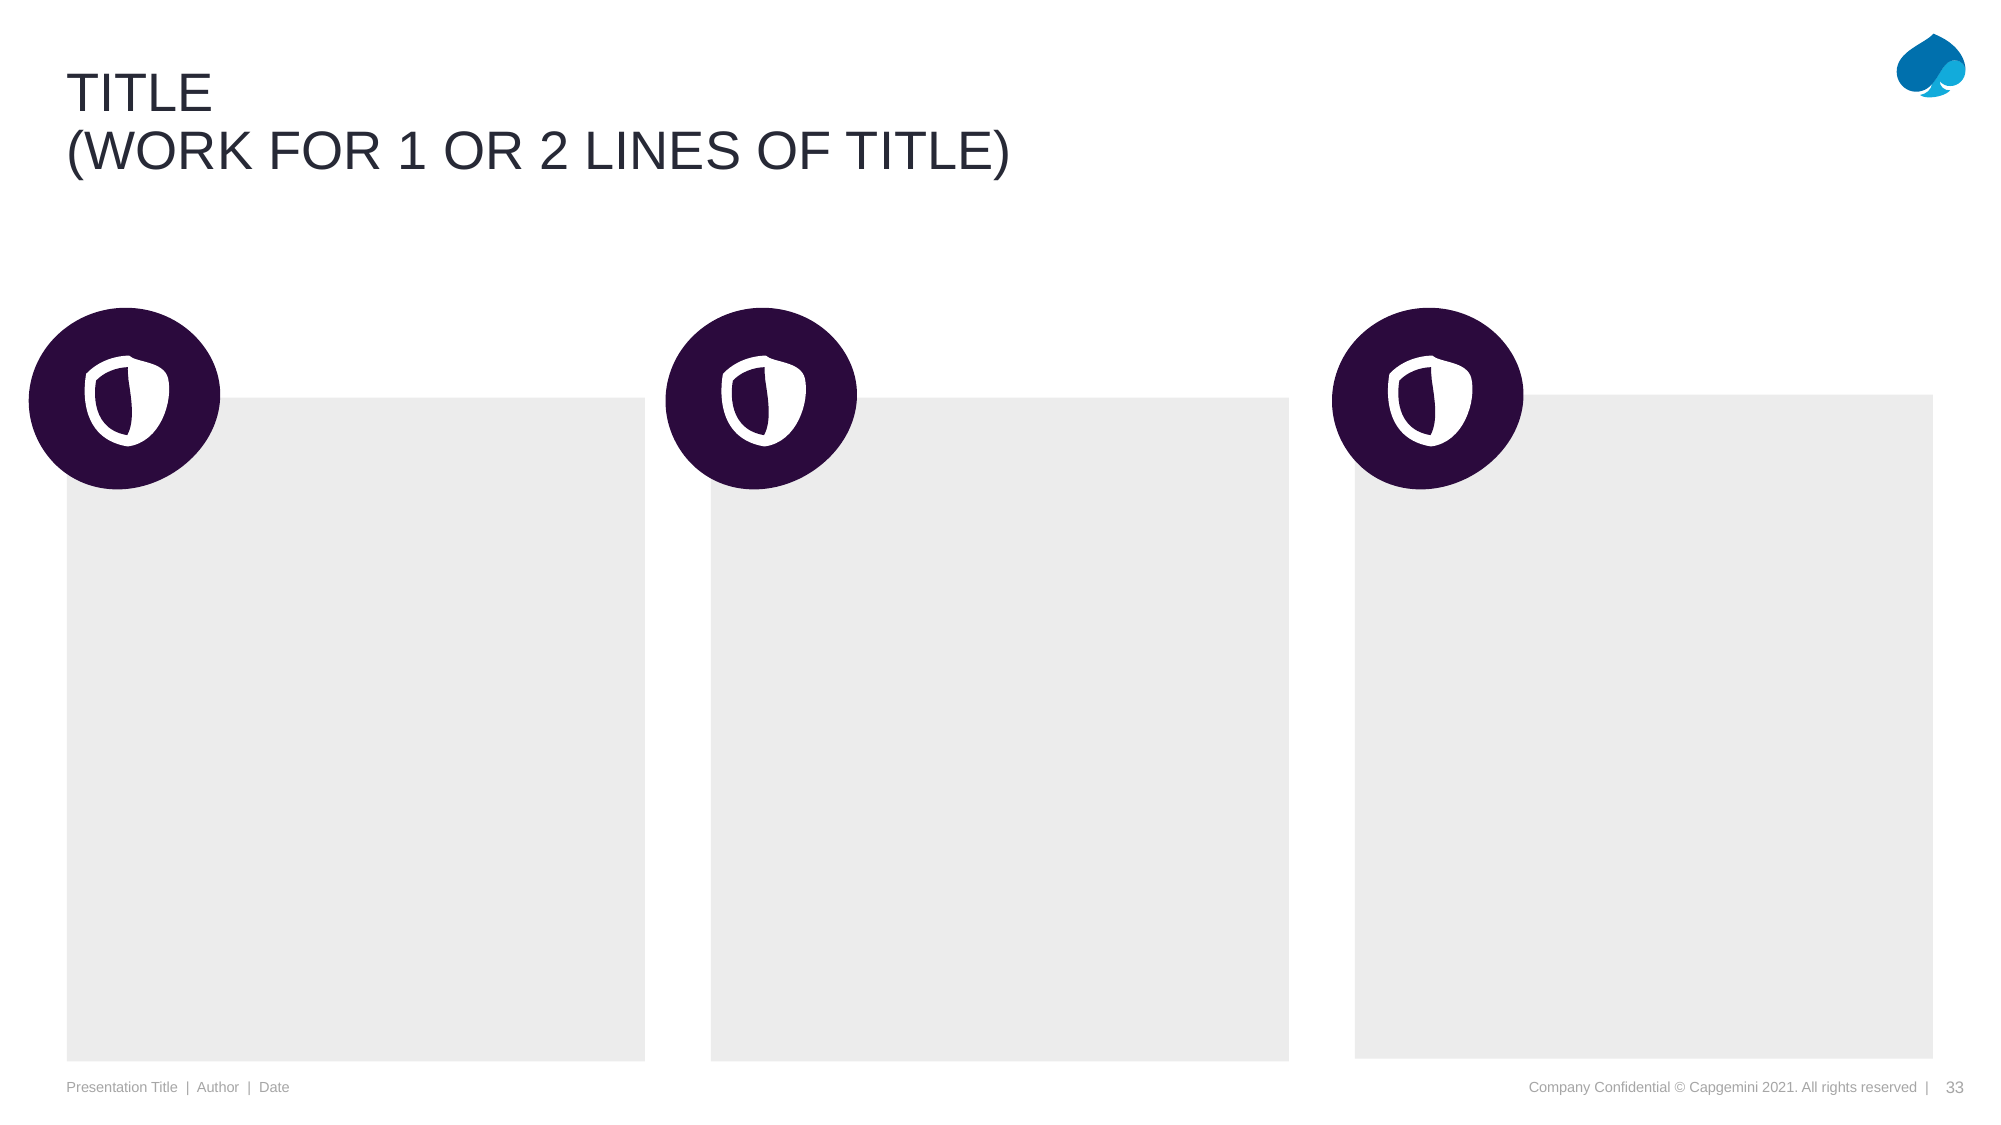

# Title (Work for 1 or 2 lines of title)